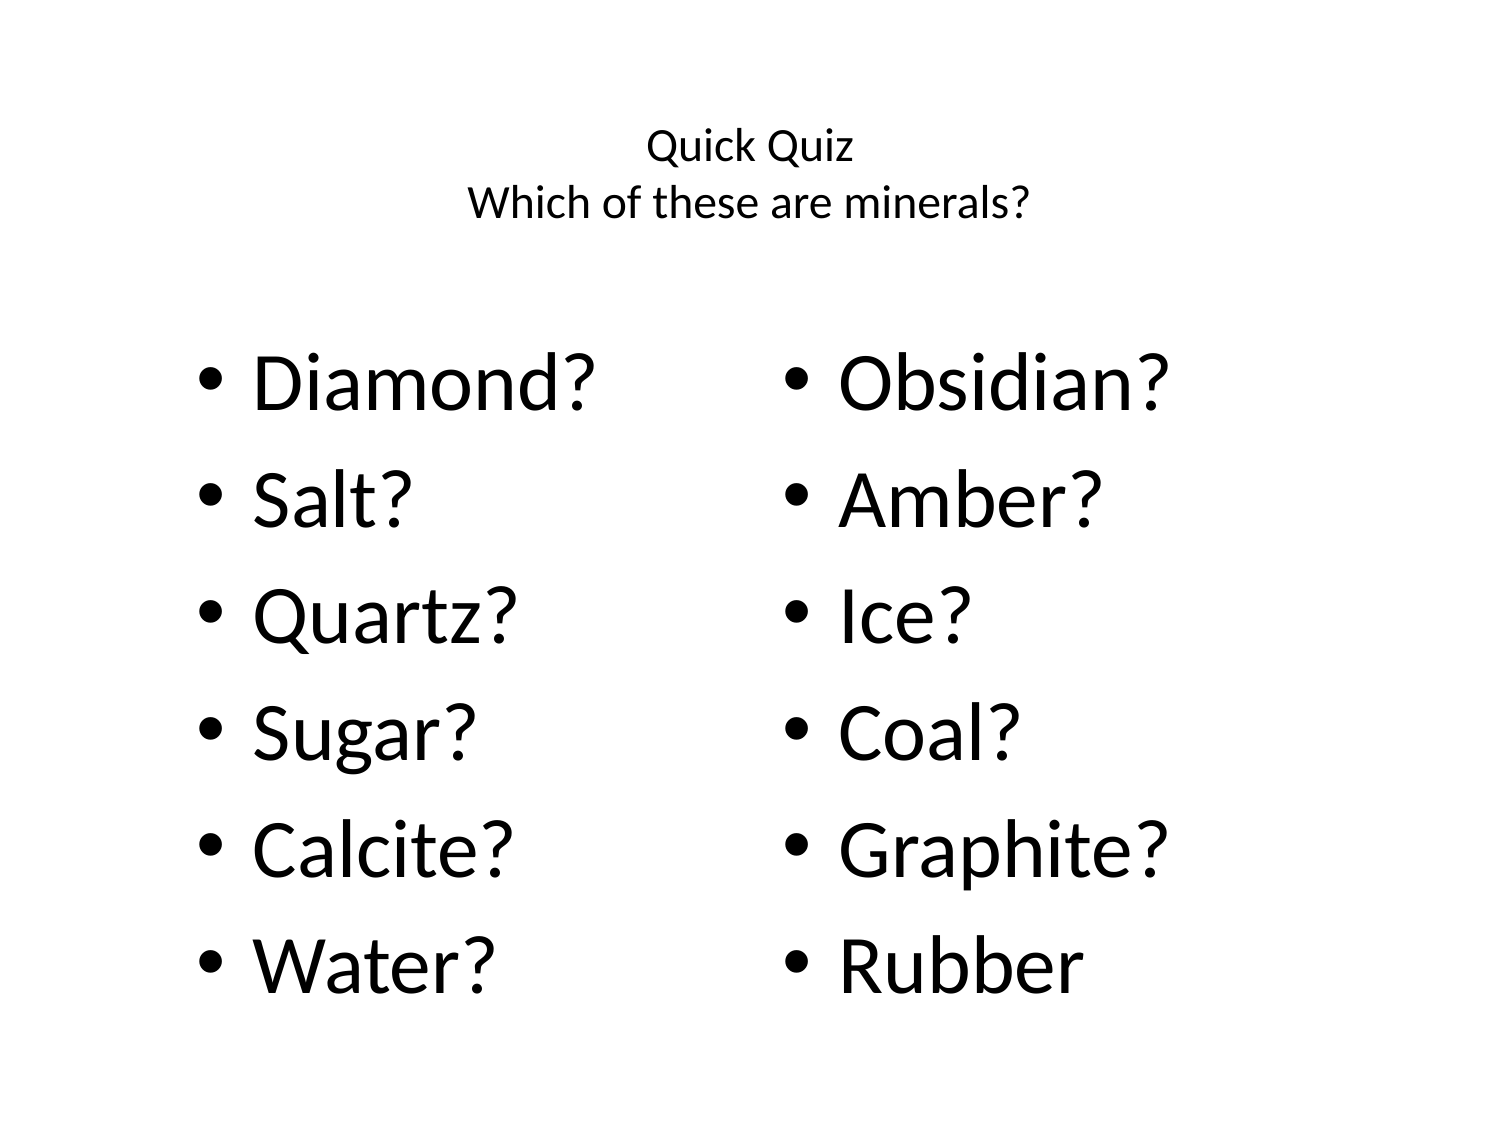

# Quick Quiz Which of these are minerals?
Diamond?
Salt?
Quartz?
Sugar?
Calcite?
Water?
Obsidian?
Amber?
Ice?
Coal?
Graphite?
Rubber